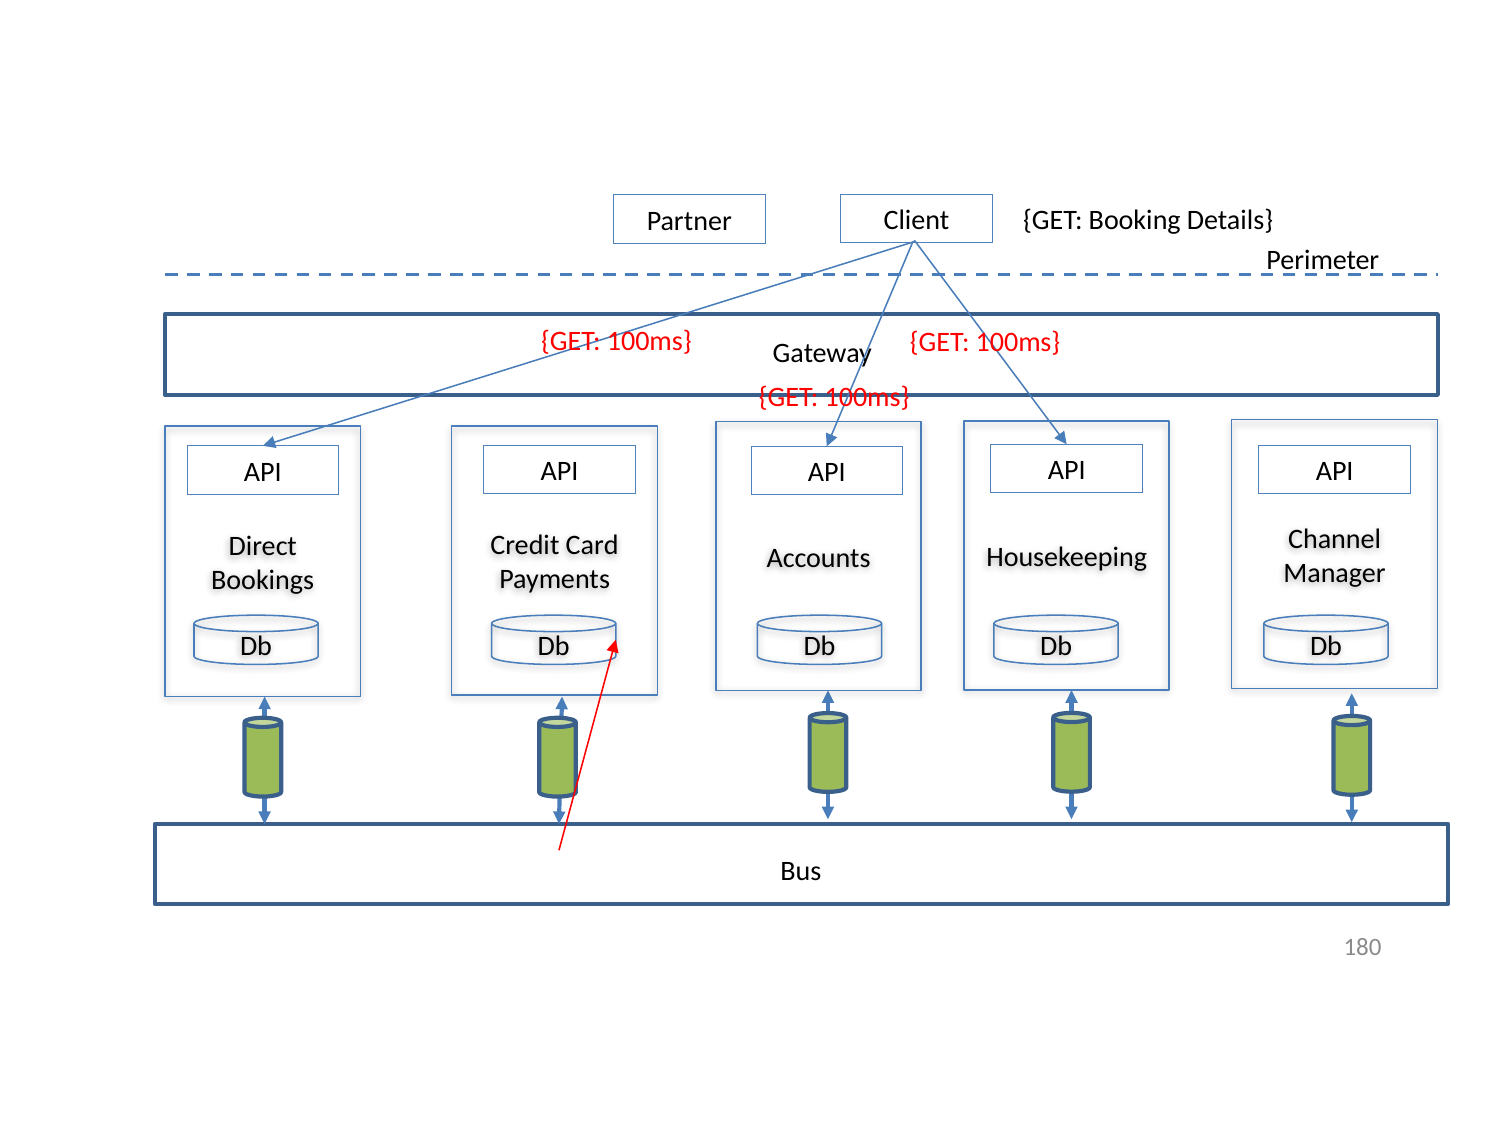

Client
{GET: Booking Details}
Partner
Perimeter

{GET: 100ms}
{GET: 100ms}
Gateway
{GET: 100ms}
Channel Manager
Housekeeping
Accounts
Credit Card
Payments
Direct
Bookings
API
API
API
API
API
Db
Db
Db
Db
Db

Bus
180